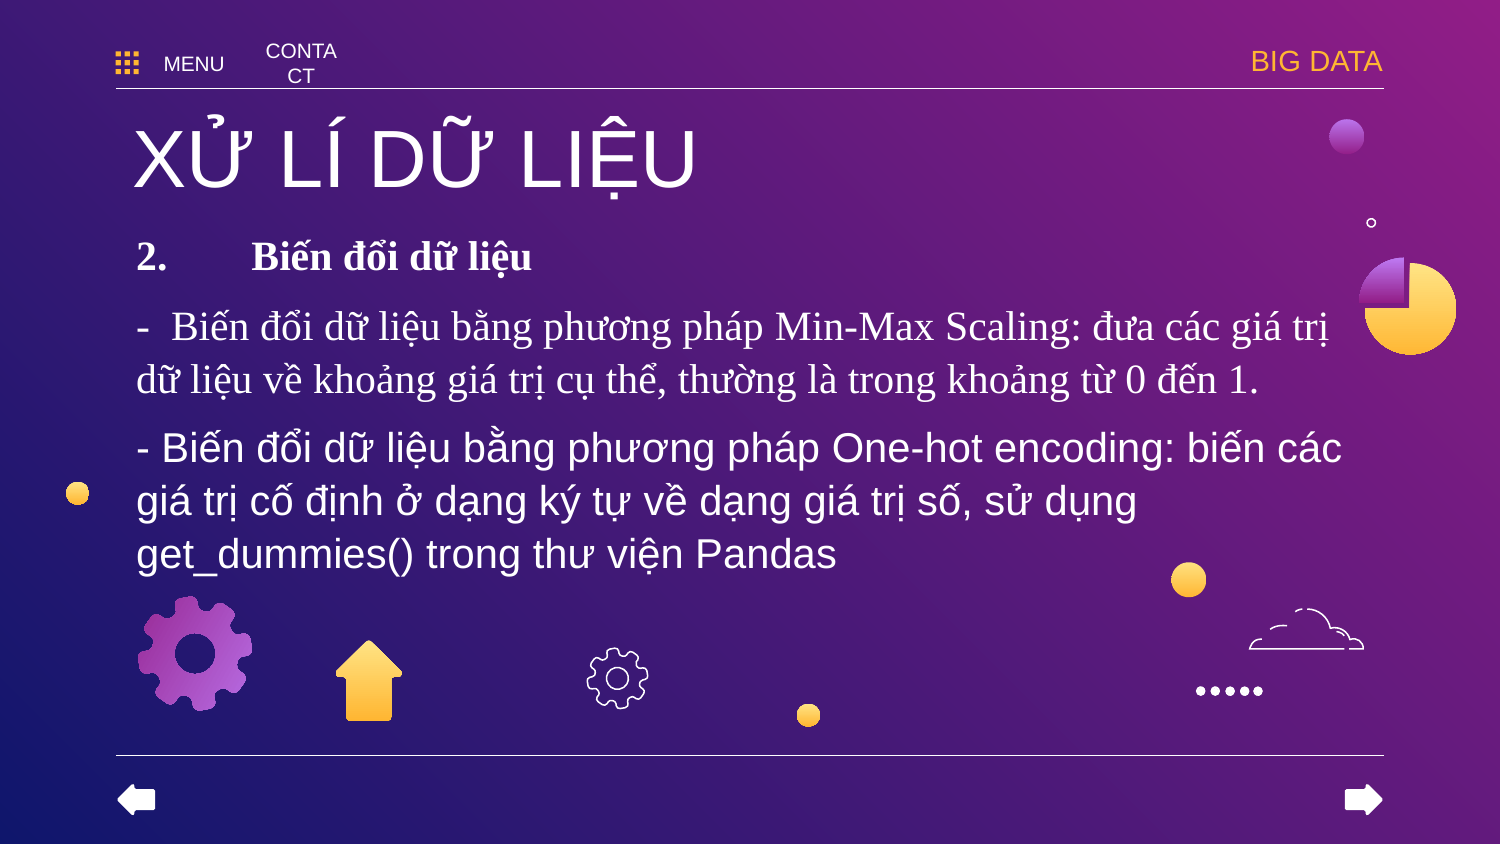

BIG DATA
MENU
CONTACT

# XỬ LÍ DỮ LIỆU

2.        Biến đổi dữ liệu
-  Biến đổi dữ liệu bằng phương pháp Min-Max Scaling: đưa các giá trị dữ liệu về khoảng giá trị cụ thể, thường là trong khoảng từ 0 đến 1.
- Biến đổi dữ liệu bằng phương pháp One-hot encoding: biến các giá trị cố định ở dạng ký tự về dạng giá trị số, sử dụng get_dummies() trong thư viện Pandas